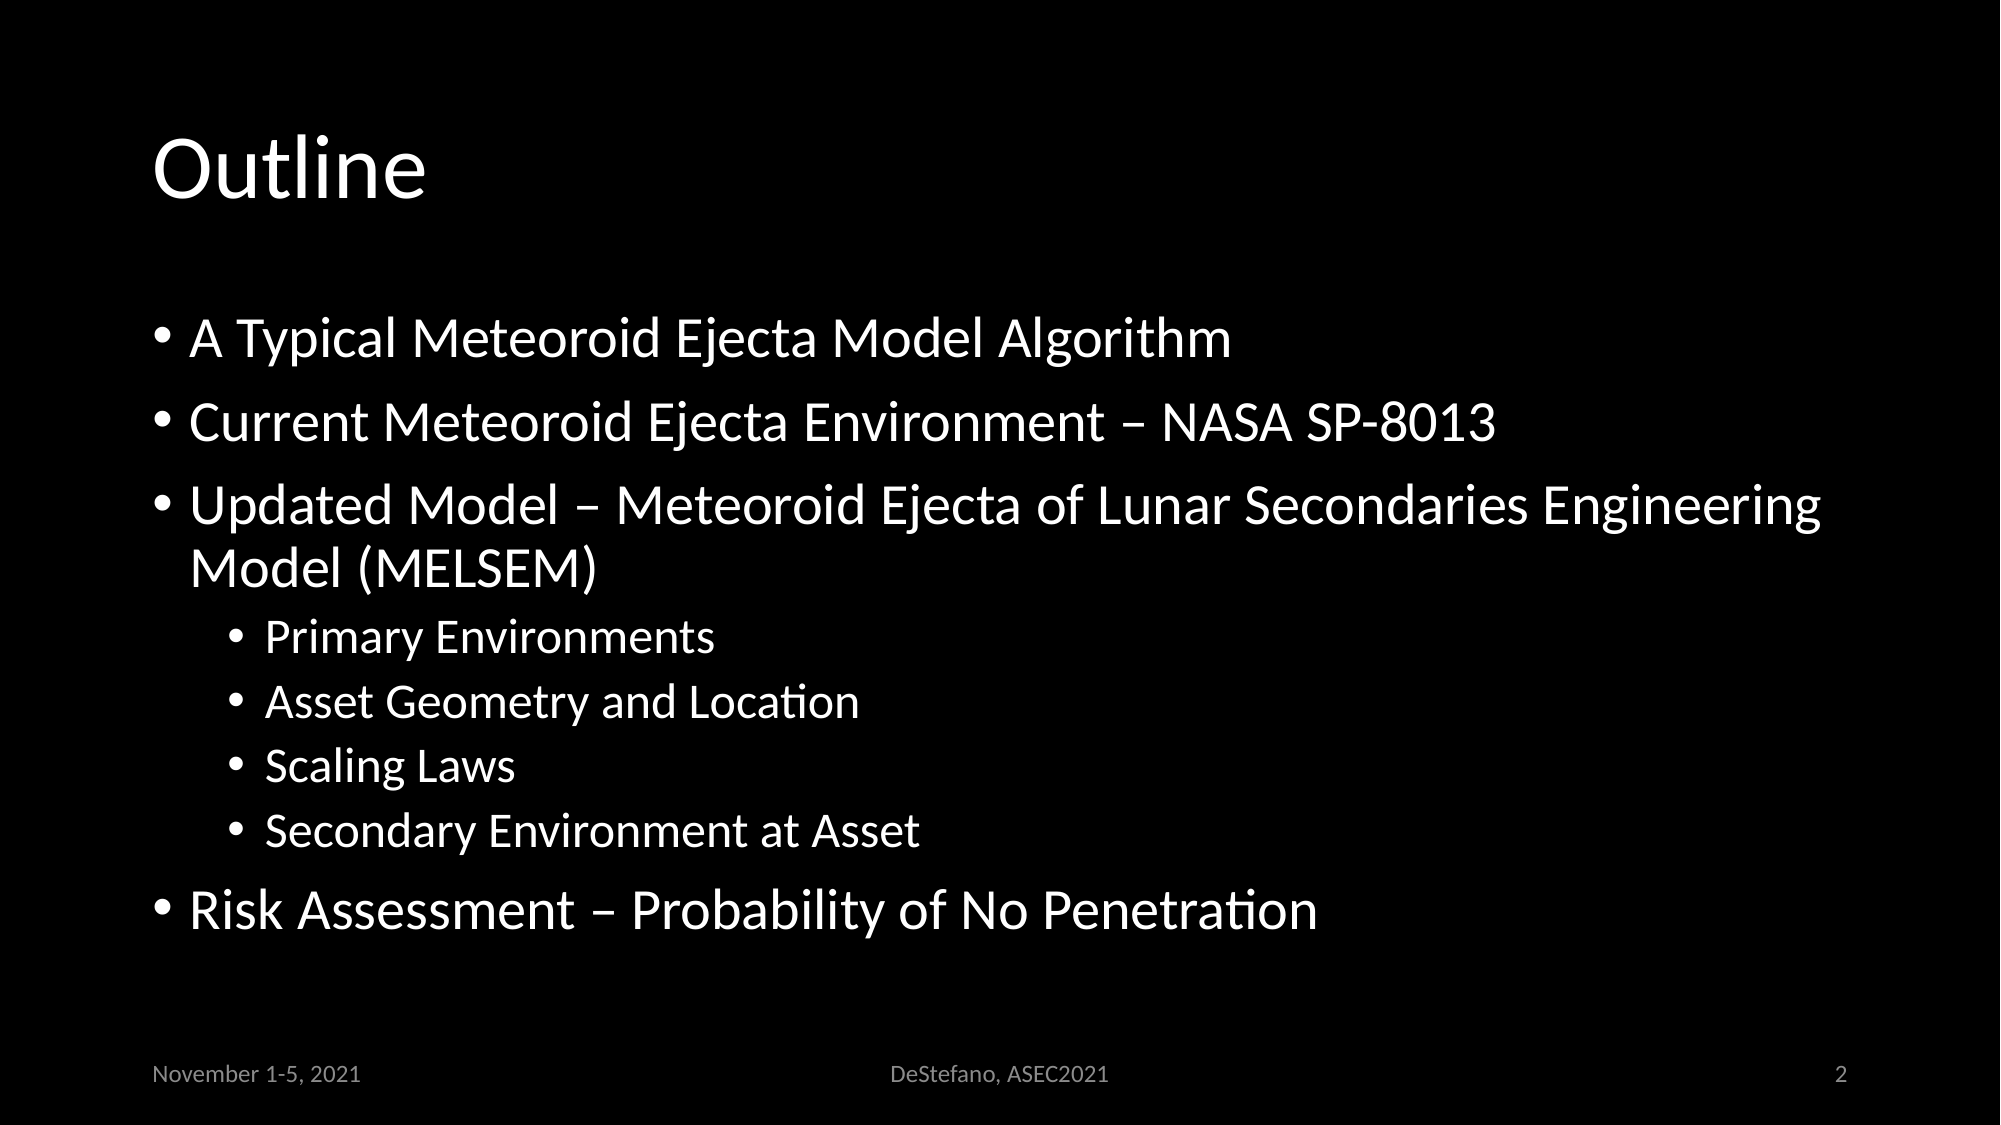

# Outline
A Typical Meteoroid Ejecta Model Algorithm
Current Meteoroid Ejecta Environment – NASA SP-8013
Updated Model – Meteoroid Ejecta of Lunar Secondaries Engineering Model (MELSEM)
Primary Environments
Asset Geometry and Location
Scaling Laws
Secondary Environment at Asset
Risk Assessment – Probability of No Penetration

November 1-5, 2021
DeStefano, ASEC2021
2